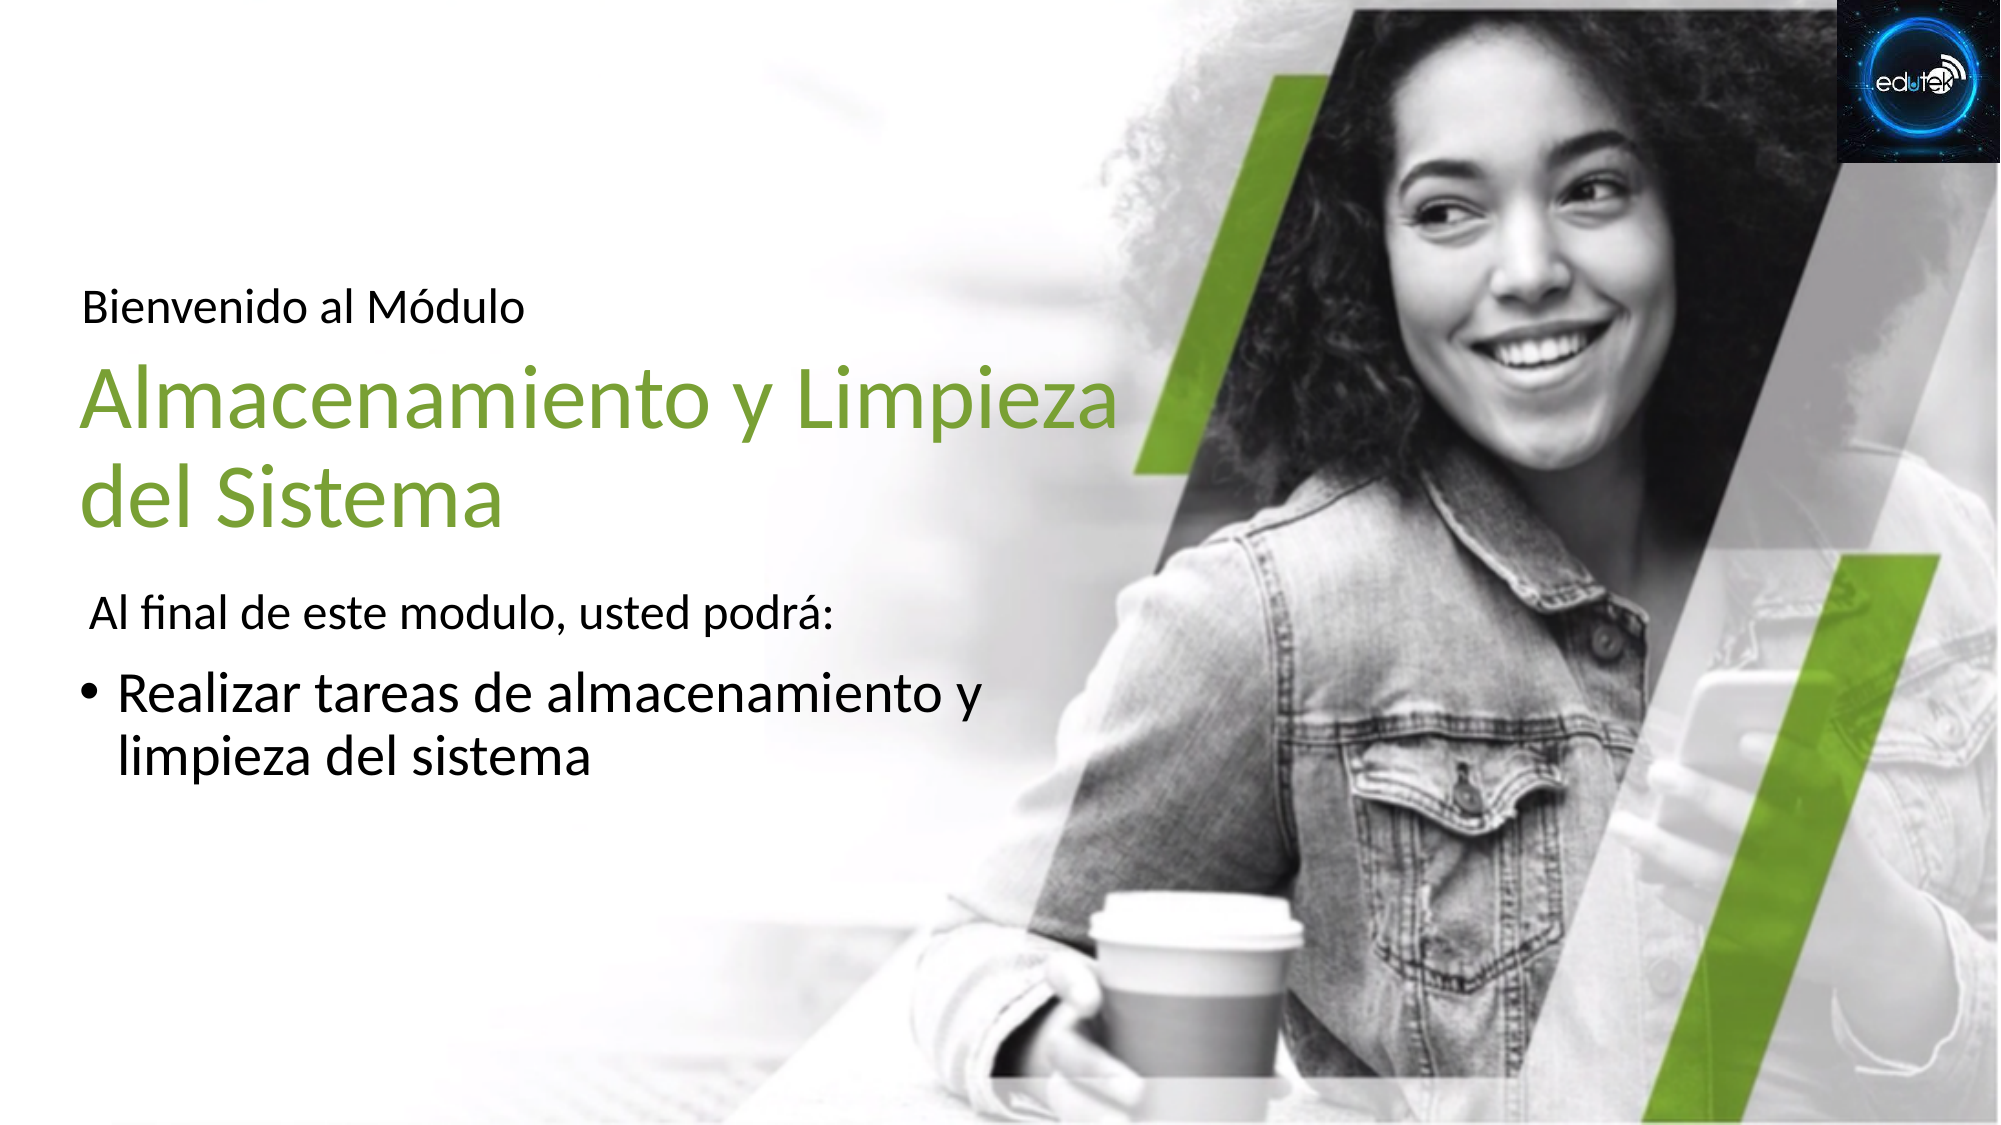

# Almacenamiento y Limpieza del Sistema
Realizar tareas de almacenamiento y limpieza del sistema